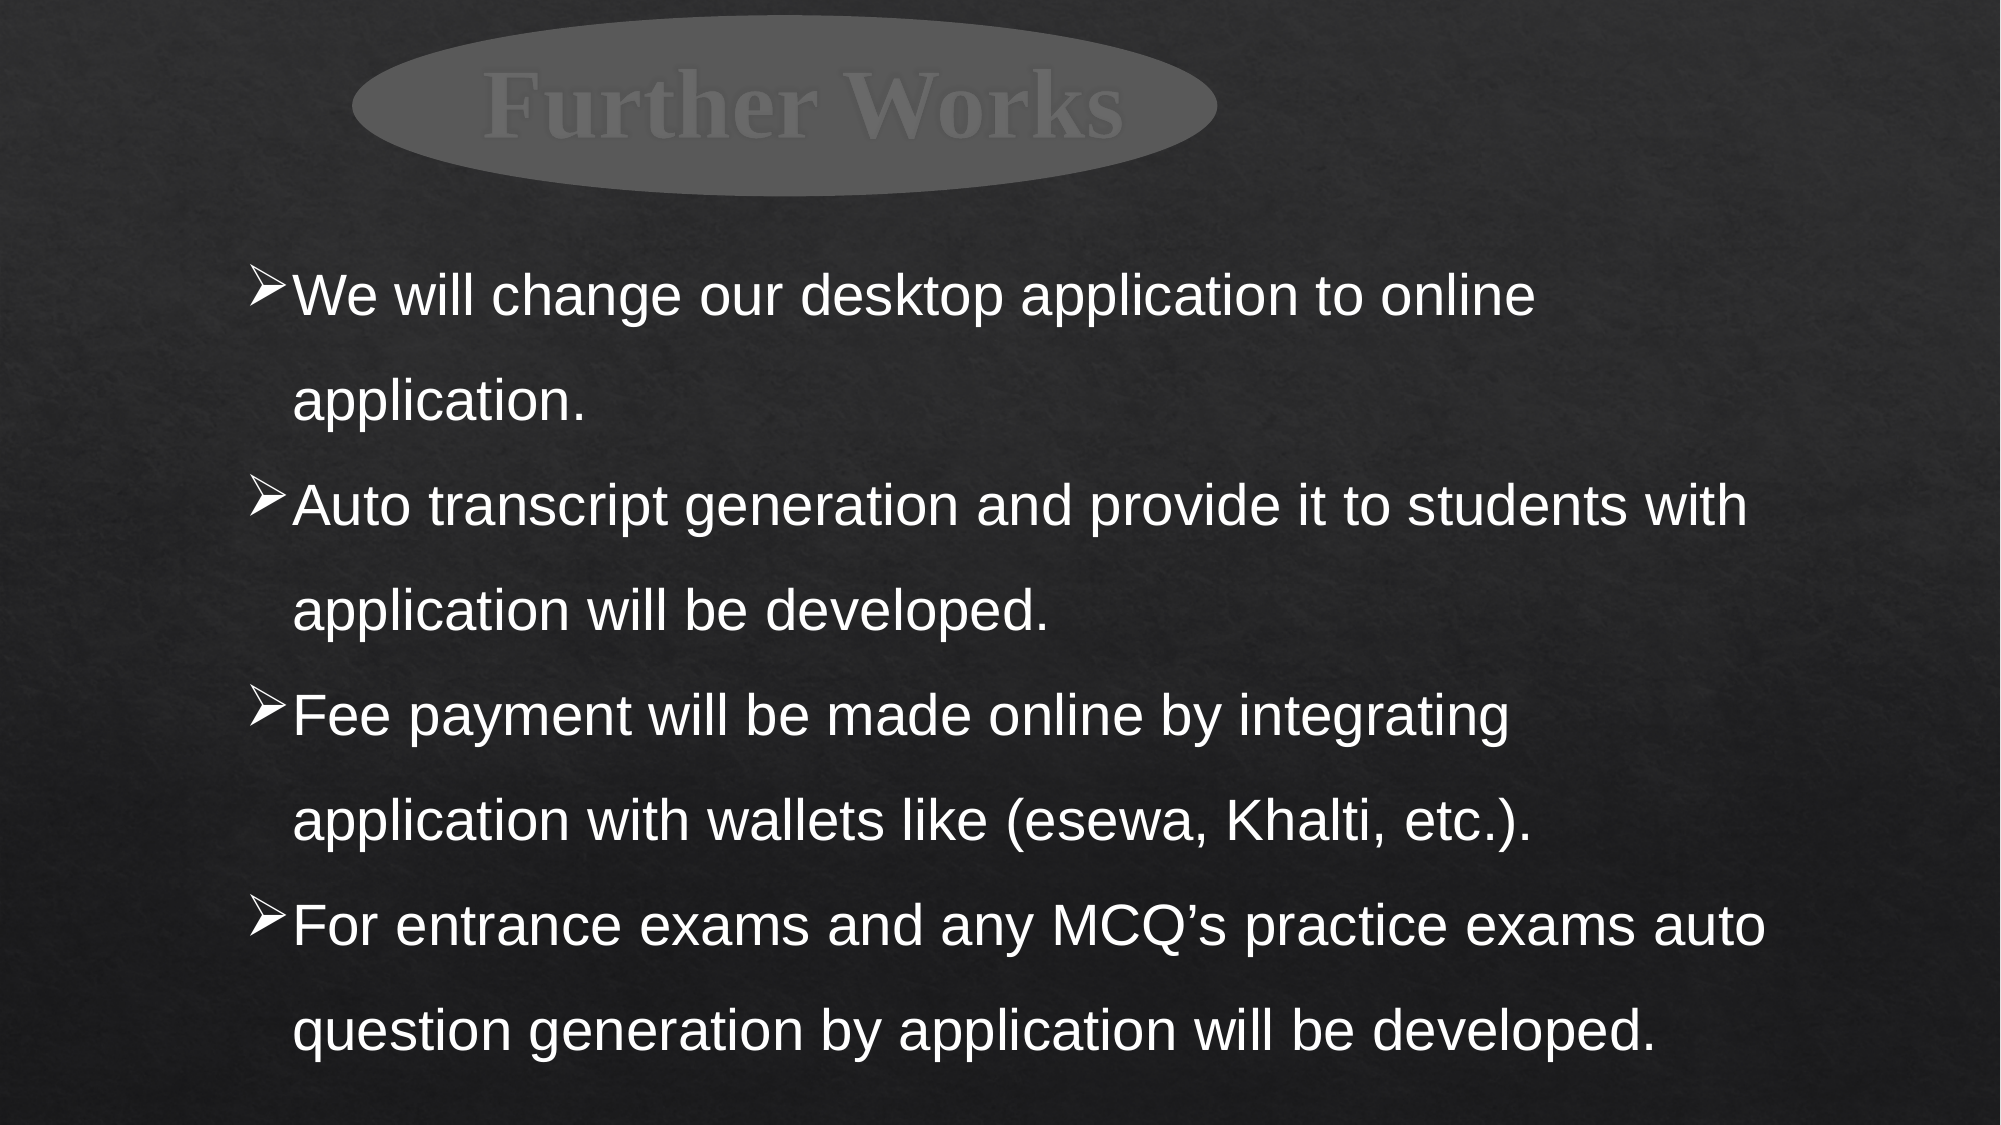

# Further Works
We will change our desktop application to online application.
Auto transcript generation and provide it to students with application will be developed.
Fee payment will be made online by integrating application with wallets like (esewa, Khalti, etc.).
For entrance exams and any MCQ’s practice exams auto question generation by application will be developed.